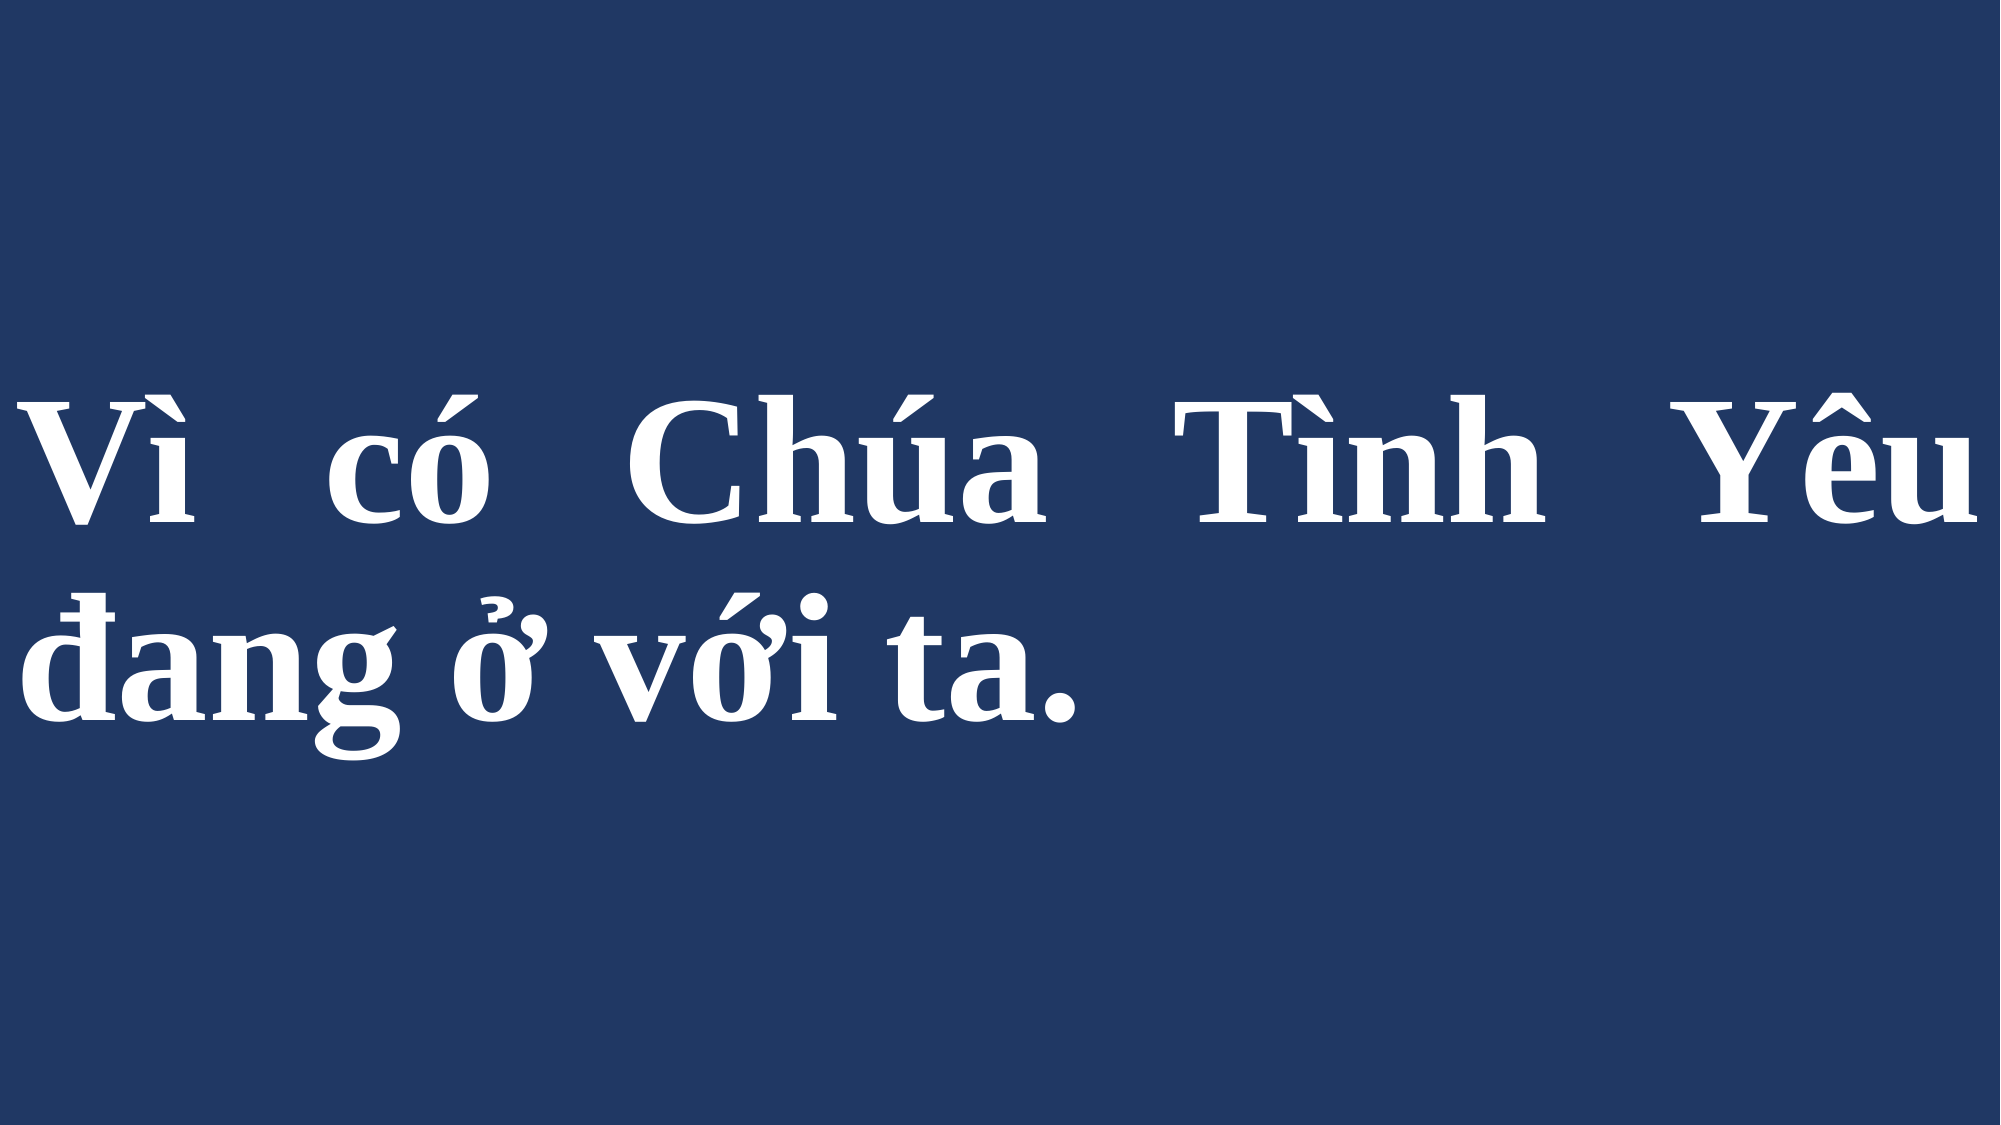

# Vì có Chúa Tình Yêu đang ở với ta.